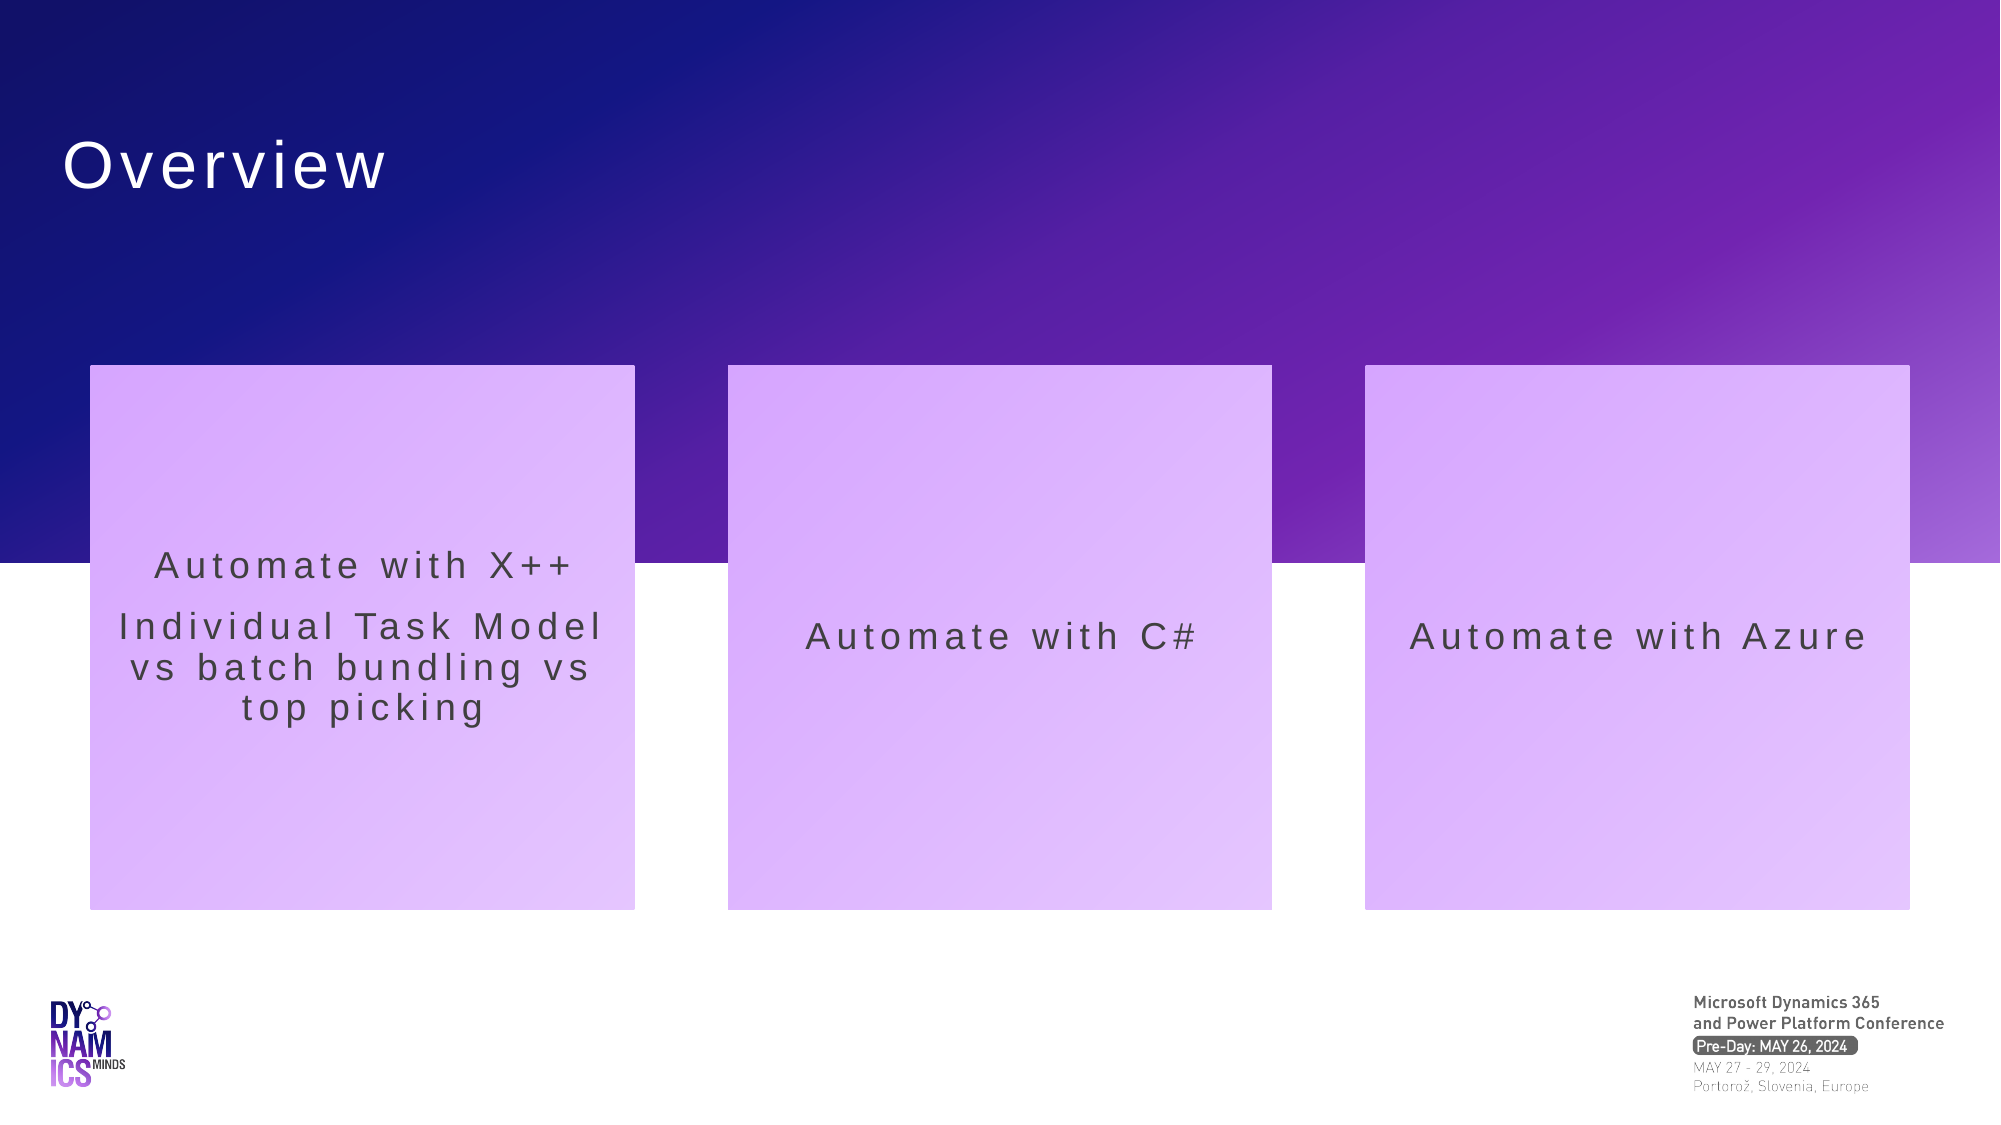

# Overview
Automate with X++
Individual Task Model vs batch bundling vs top picking
Automate with C#
Automate with Azure